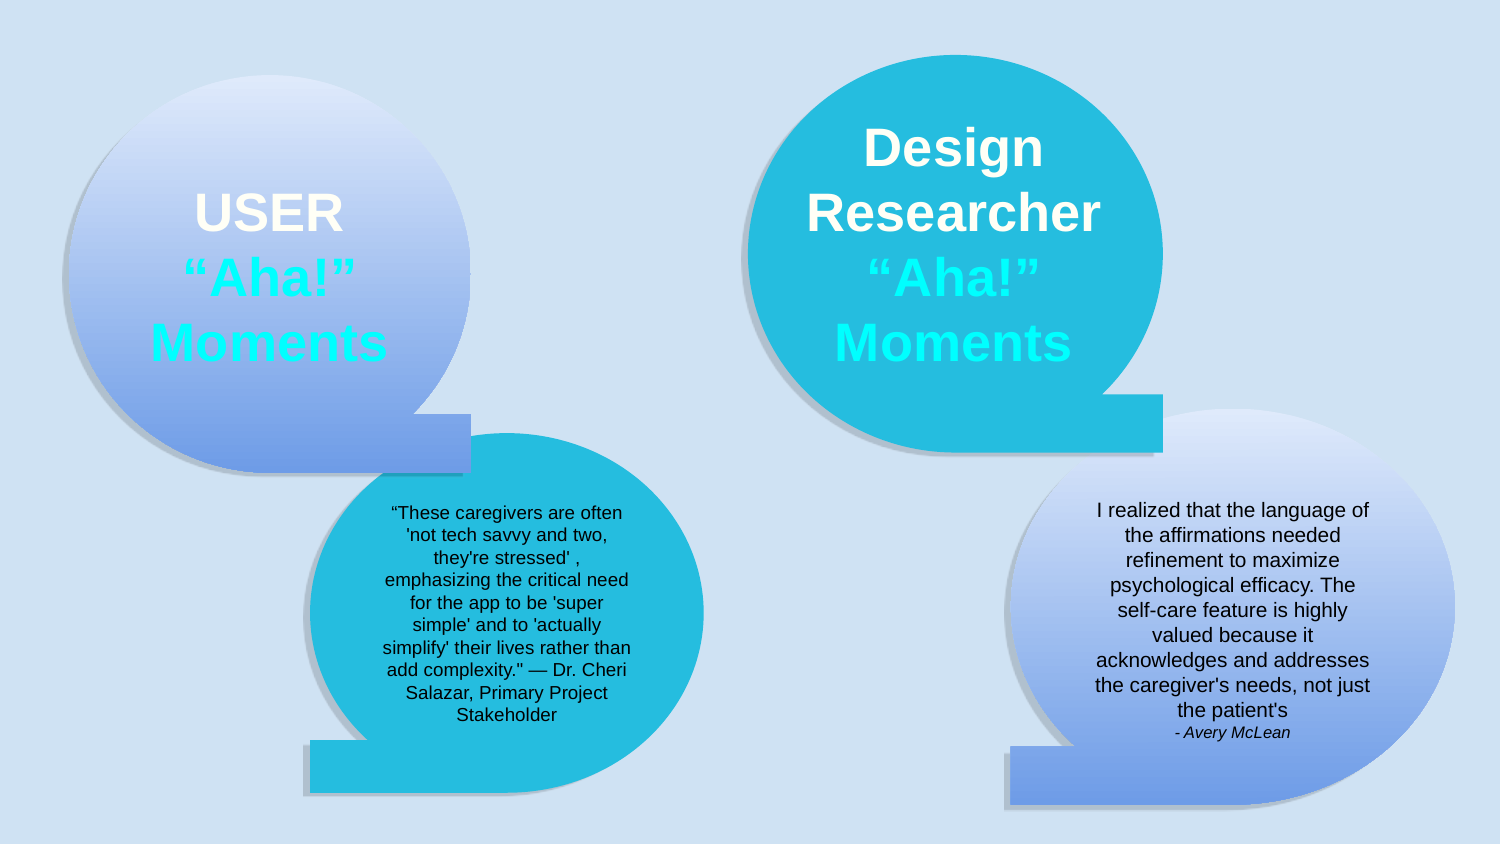

Design Researcher
“Aha!” Moments
USER
“Aha!” Moments

I realized that the language of the affirmations needed refinement to maximize psychological efficacy. The self-care feature is highly valued because it acknowledges and addresses the caregiver's needs, not just the patient's
- Avery McLean

“These caregivers are often 'not tech savvy and two, they're stressed' , emphasizing the critical need for the app to be 'super simple' and to 'actually simplify' their lives rather than add complexity." — Dr. Cheri Salazar, Primary Project Stakeholder